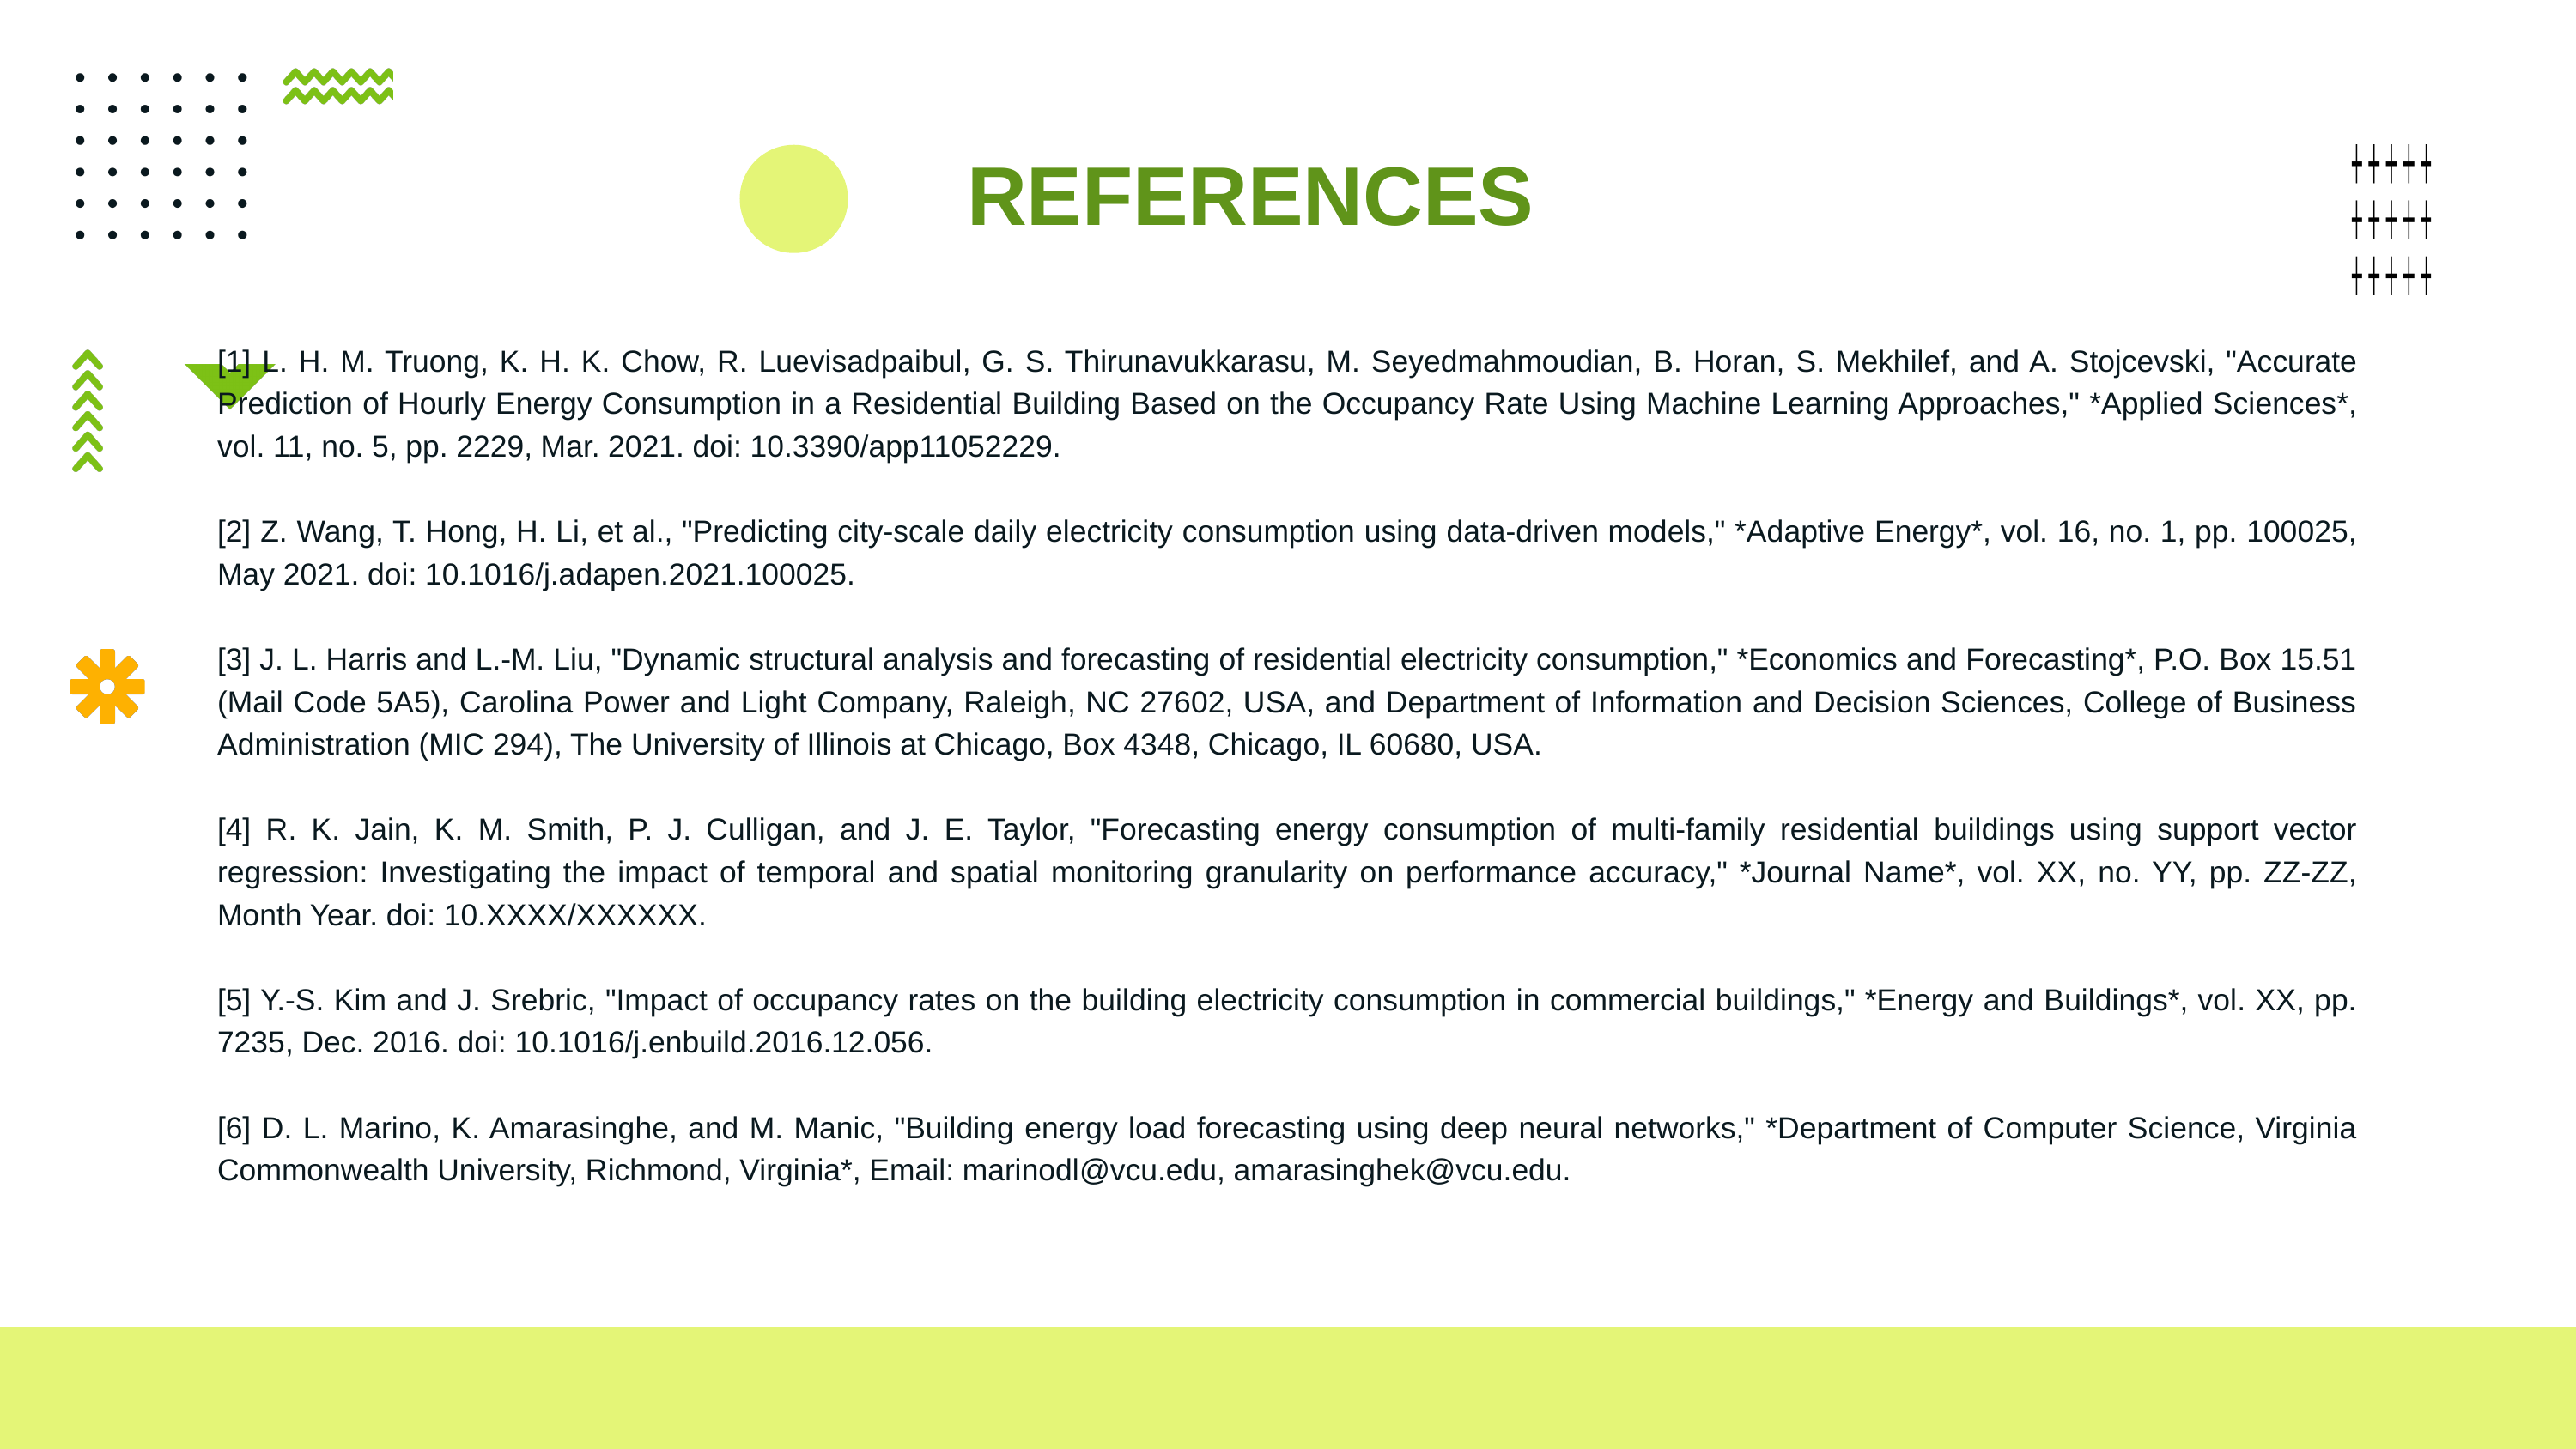

REFERENCES

[1] L. H. M. Truong, K. H. K. Chow, R. Luevisadpaibul, G. S. Thirunavukkarasu, M. Seyedmahmoudian, B. Horan, S. Mekhilef, and A. Stojcevski, "Accurate Prediction of Hourly Energy Consumption in a Residential Building Based on the Occupancy Rate Using Machine Learning Approaches," *Applied Sciences*, vol. 11, no. 5, pp. 2229, Mar. 2021. doi: 10.3390/app11052229.

[2] Z. Wang, T. Hong, H. Li, et al., "Predicting city-scale daily electricity consumption using data-driven models," *Adaptive Energy*, vol. 16, no. 1, pp. 100025, May 2021. doi: 10.1016/j.adapen.2021.100025.

[3] J. L. Harris and L.-M. Liu, "Dynamic structural analysis and forecasting of residential electricity consumption," *Economics and Forecasting*, P.O. Box 15.51 (Mail Code 5A5), Carolina Power and Light Company, Raleigh, NC 27602, USA, and Department of Information and Decision Sciences, College of Business Administration (MIC 294), The University of Illinois at Chicago, Box 4348, Chicago, IL 60680, USA.

[4] R. K. Jain, K. M. Smith, P. J. Culligan, and J. E. Taylor, "Forecasting energy consumption of multi-family residential buildings using support vector regression: Investigating the impact of temporal and spatial monitoring granularity on performance accuracy," *Journal Name*, vol. XX, no. YY, pp. ZZ-ZZ, Month Year. doi: 10.XXXX/XXXXXX.

[5] Y.-S. Kim and J. Srebric, "Impact of occupancy rates on the building electricity consumption in commercial buildings," *Energy and Buildings*, vol. XX, pp. 7235, Dec. 2016. doi: 10.1016/j.enbuild.2016.12.056.

[6] D. L. Marino, K. Amarasinghe, and M. Manic, "Building energy load forecasting using deep neural networks," *Department of Computer Science, Virginia Commonwealth University, Richmond, Virginia*, Email: marinodl@vcu.edu, amarasinghek@vcu.edu.

www.reallygreatsite.com
PAGE: 04